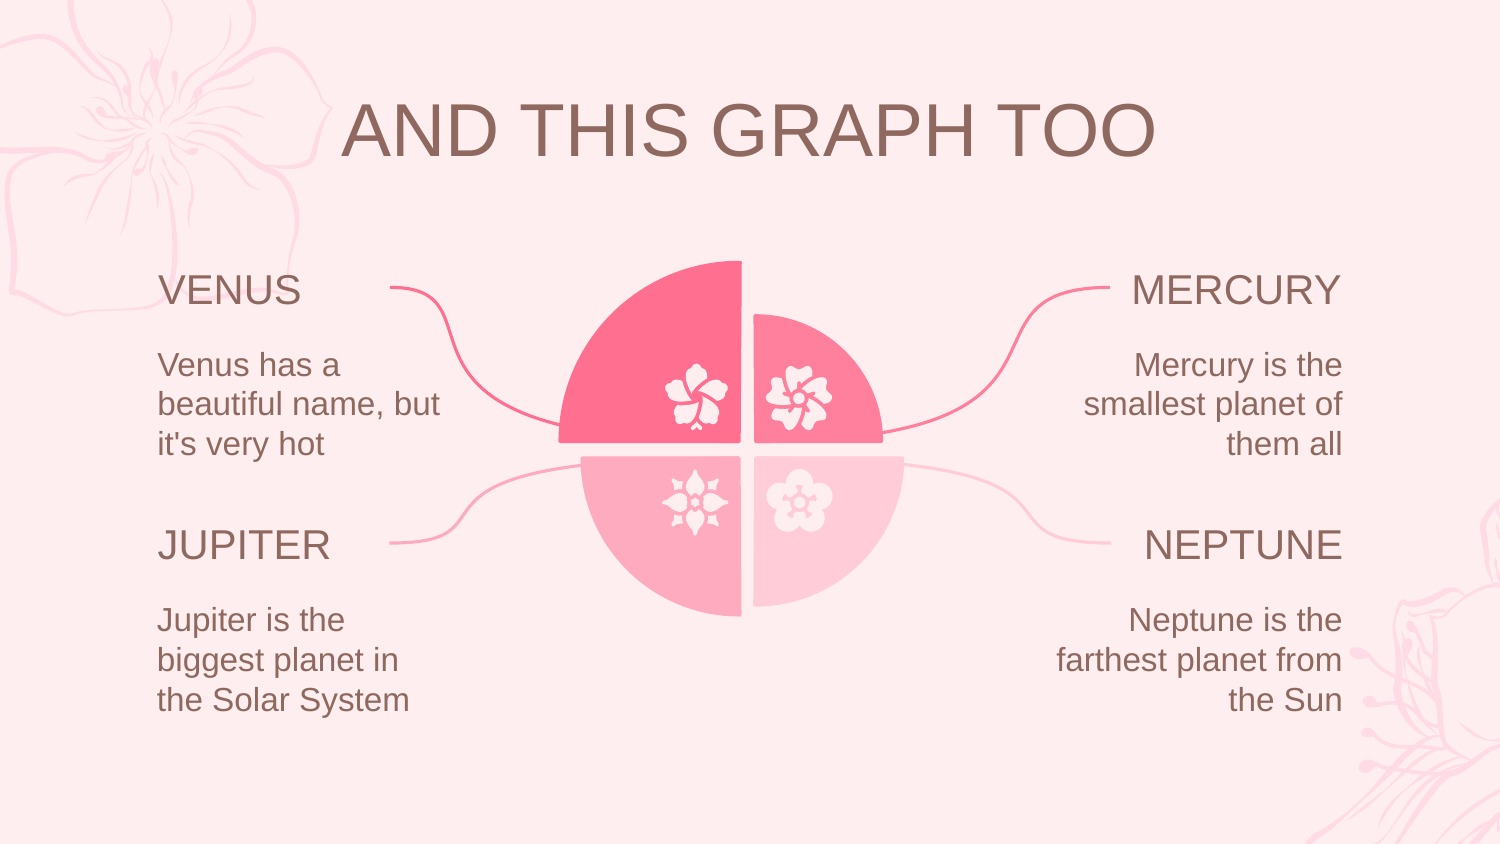

# AND THIS GRAPH TOO

VENUS
MERCURY

Venus has a beautiful name, but it's very hot
Mercury is the smallest planet of them all

JUPITER
NEPTUNE
Neptune is the farthest planet from the Sun
Jupiter is the biggest planet in the Solar System